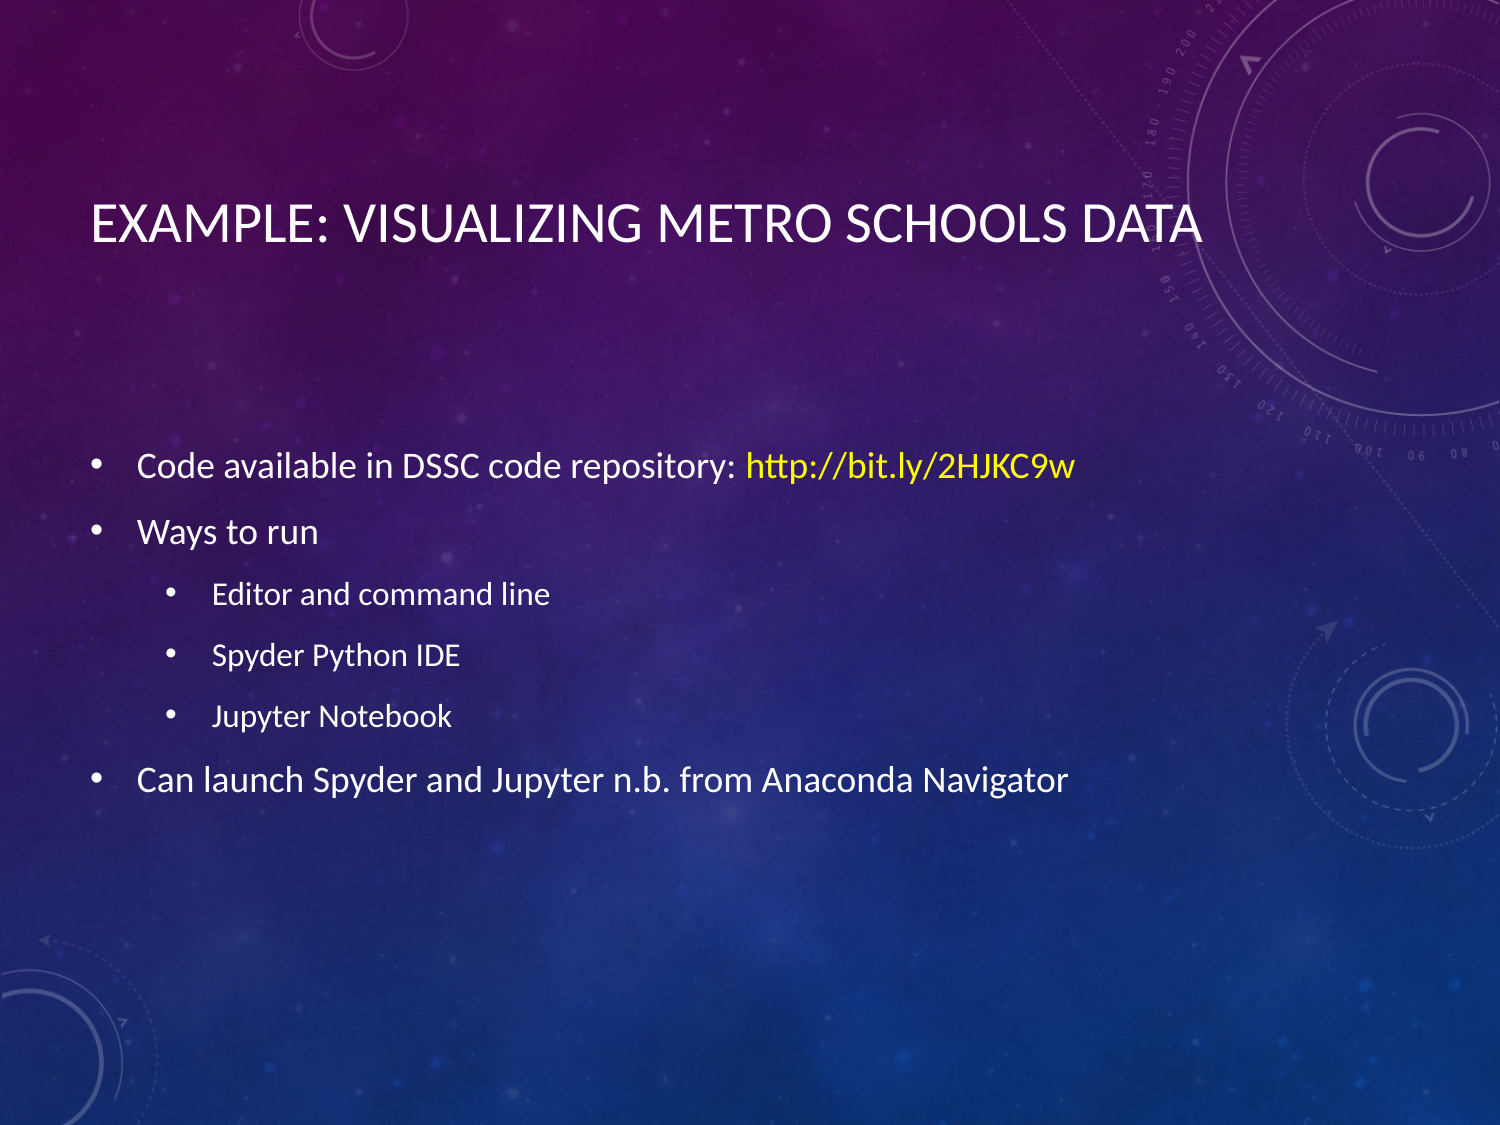

# Example: visualizing Metro Schools data
Code available in DSSC code repository: http://bit.ly/2HJKC9w
Ways to run
Editor and command line
Spyder Python IDE
Jupyter Notebook
Can launch Spyder and Jupyter n.b. from Anaconda Navigator